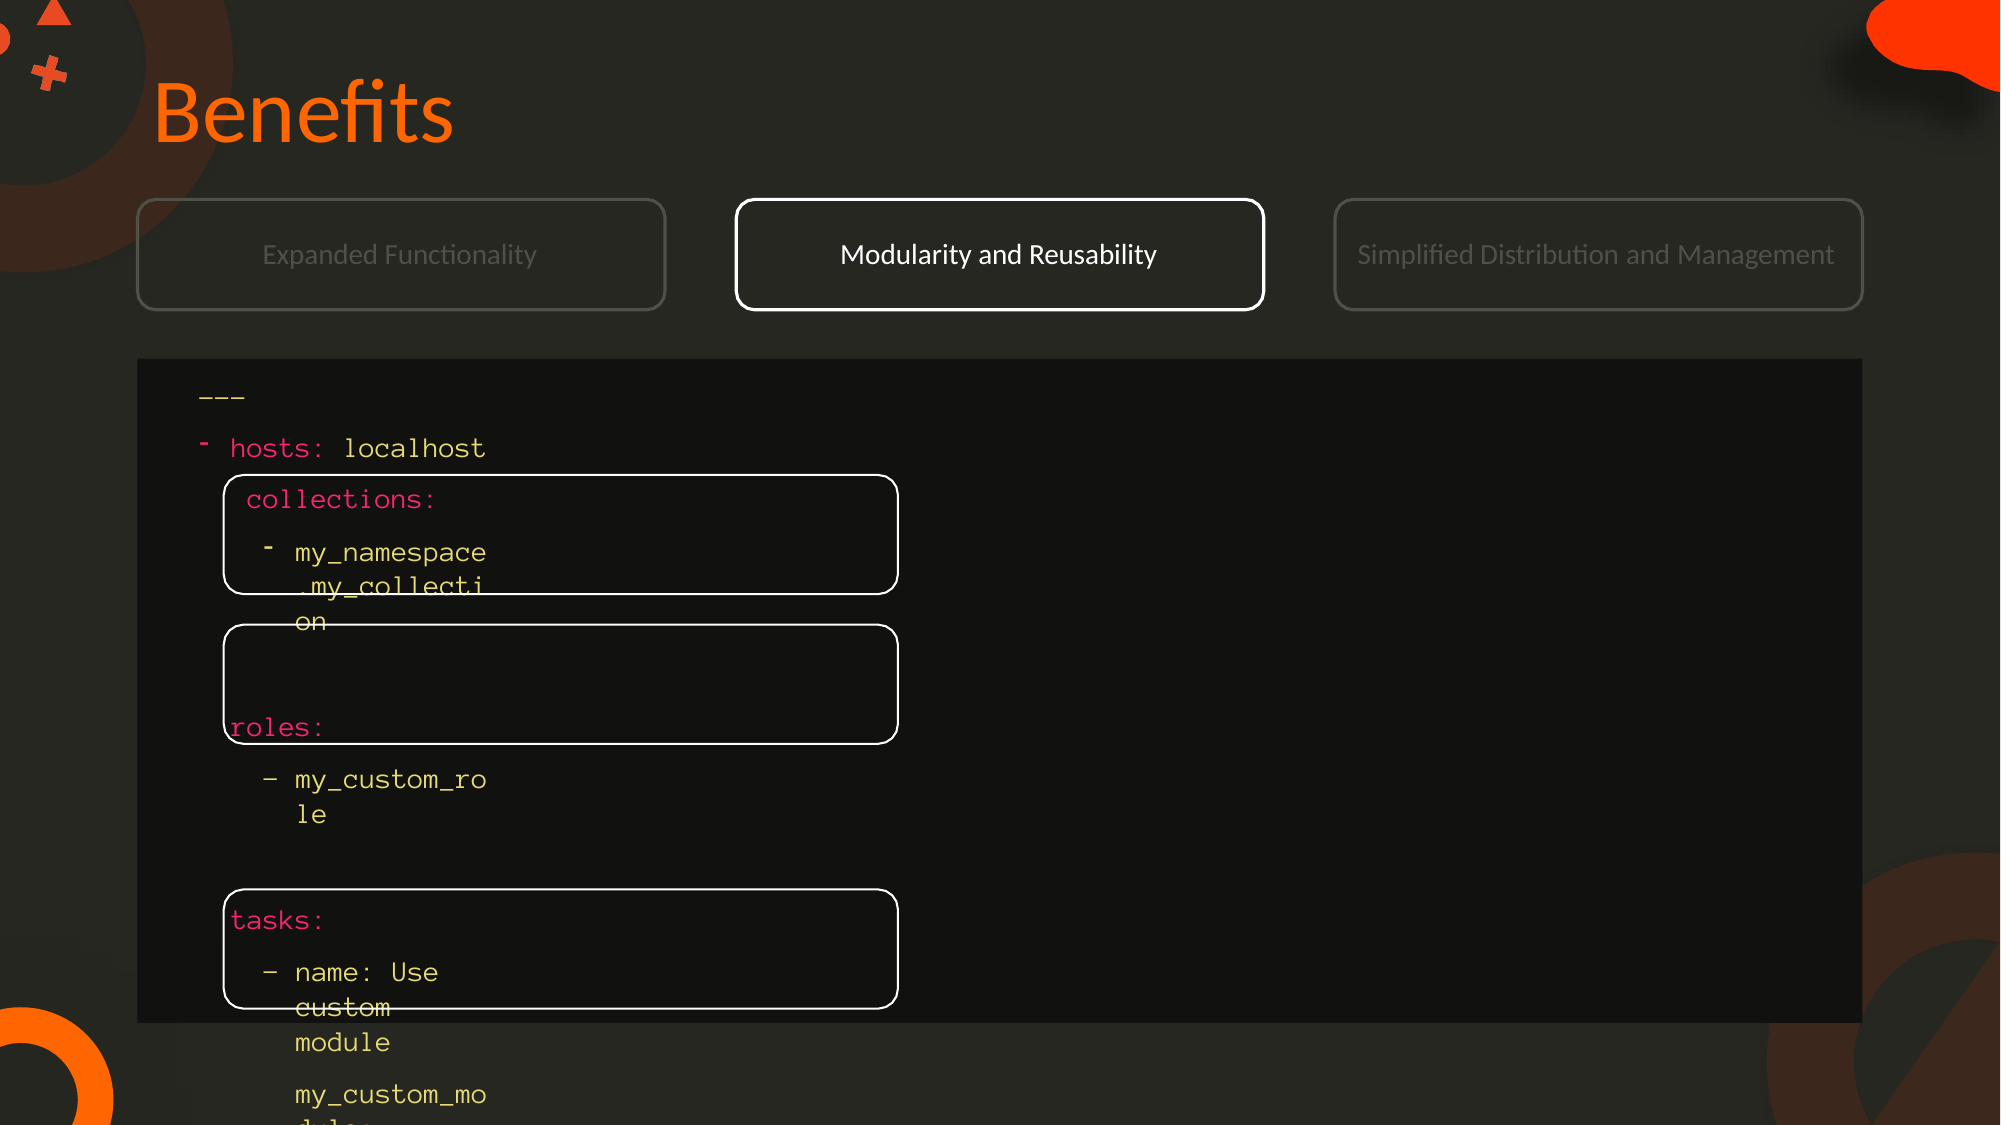

# Benefits

Expanded Functionality
Modularity and Reusability
Simplified Distribution and Management

---
hosts: localhost  collections:
my_namespace.my_collection

roles:
my_custom_role

tasks:
name: Use custom module
my_custom_module:
param: value